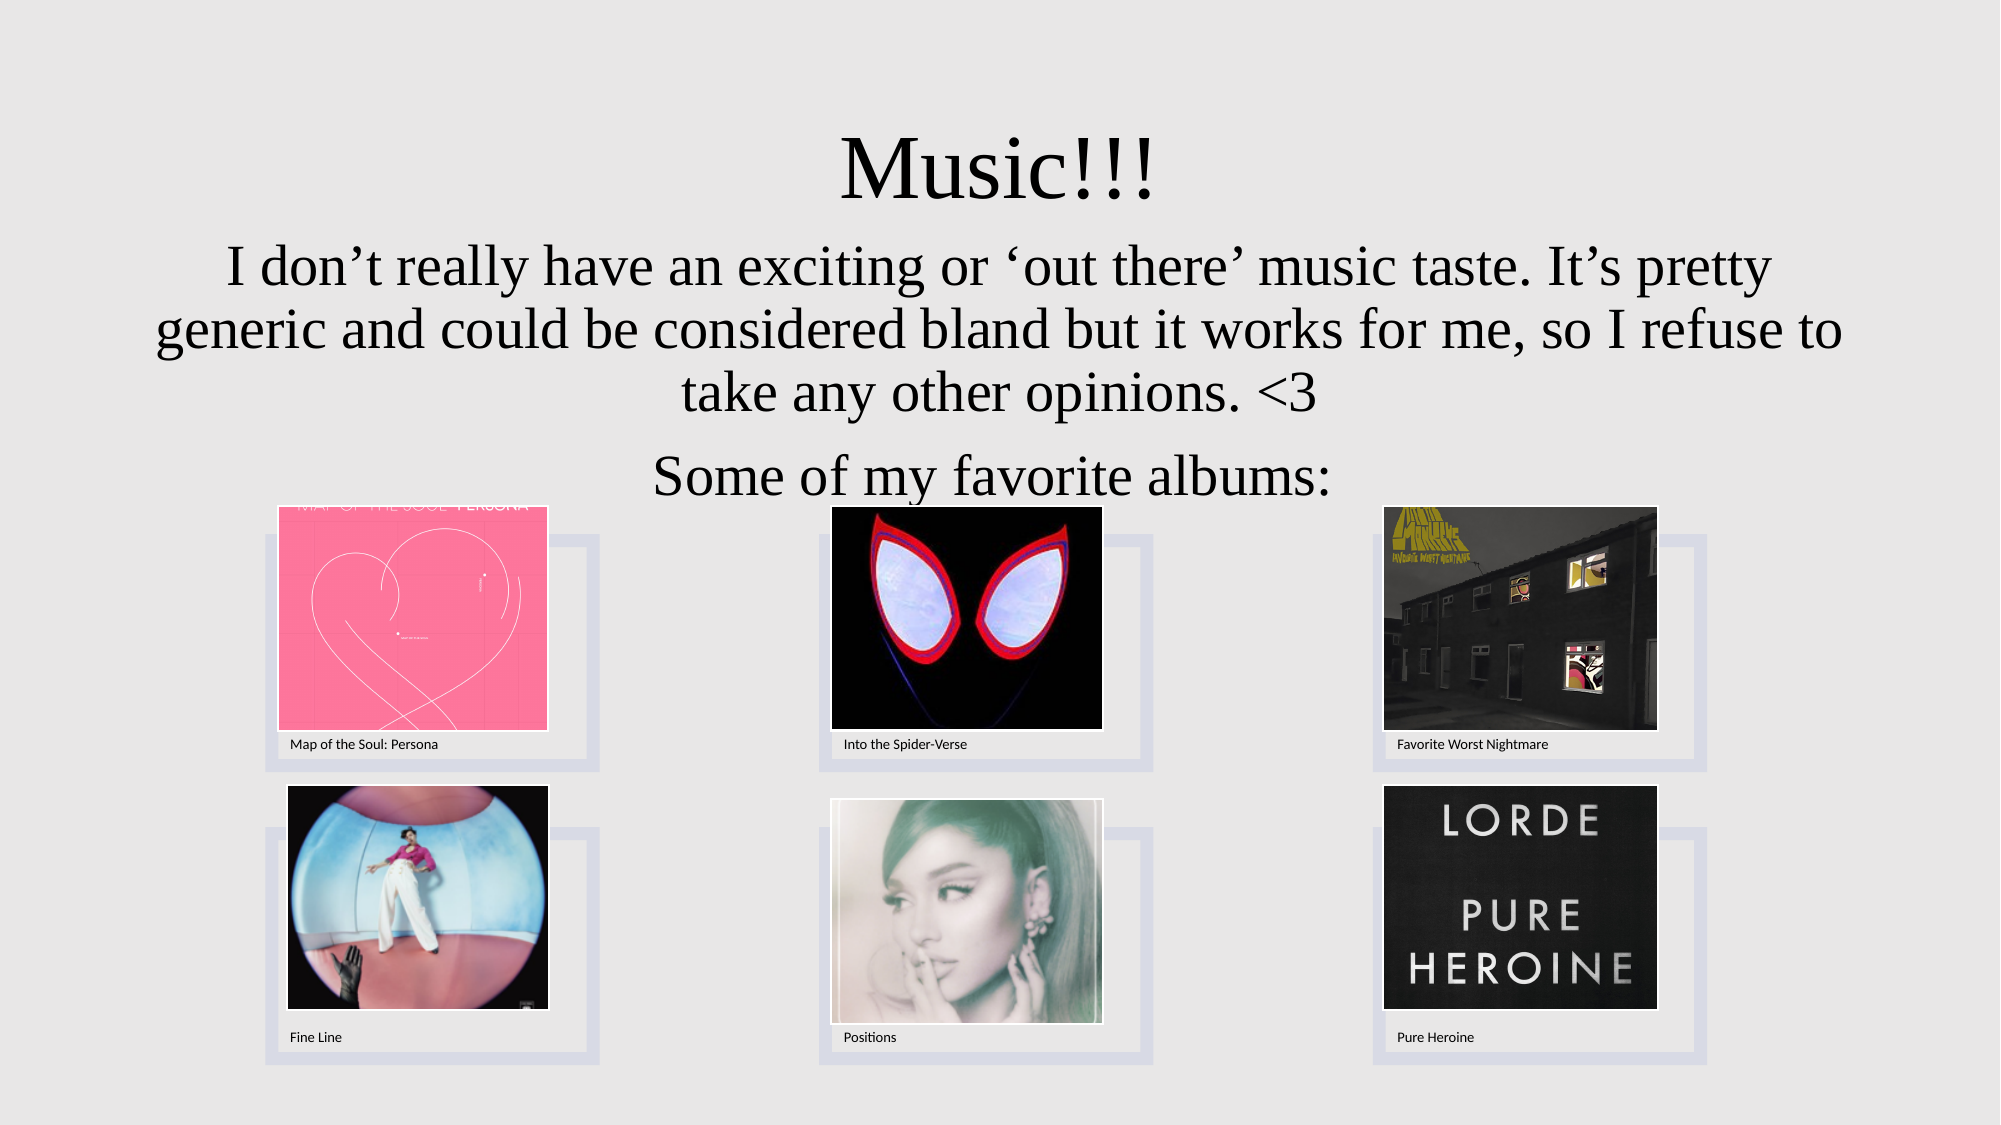

# Music!!!
I don’t really have an exciting or ‘out there’ music taste. It’s pretty generic and could be considered bland but it works for me, so I refuse to take any other opinions. <3
Some of my favorite albums:

Map of the Soul: Persona
Fine Line
Into the Spider-Verse
Positions
Favorite Worst Nightmare
Pure Heroine